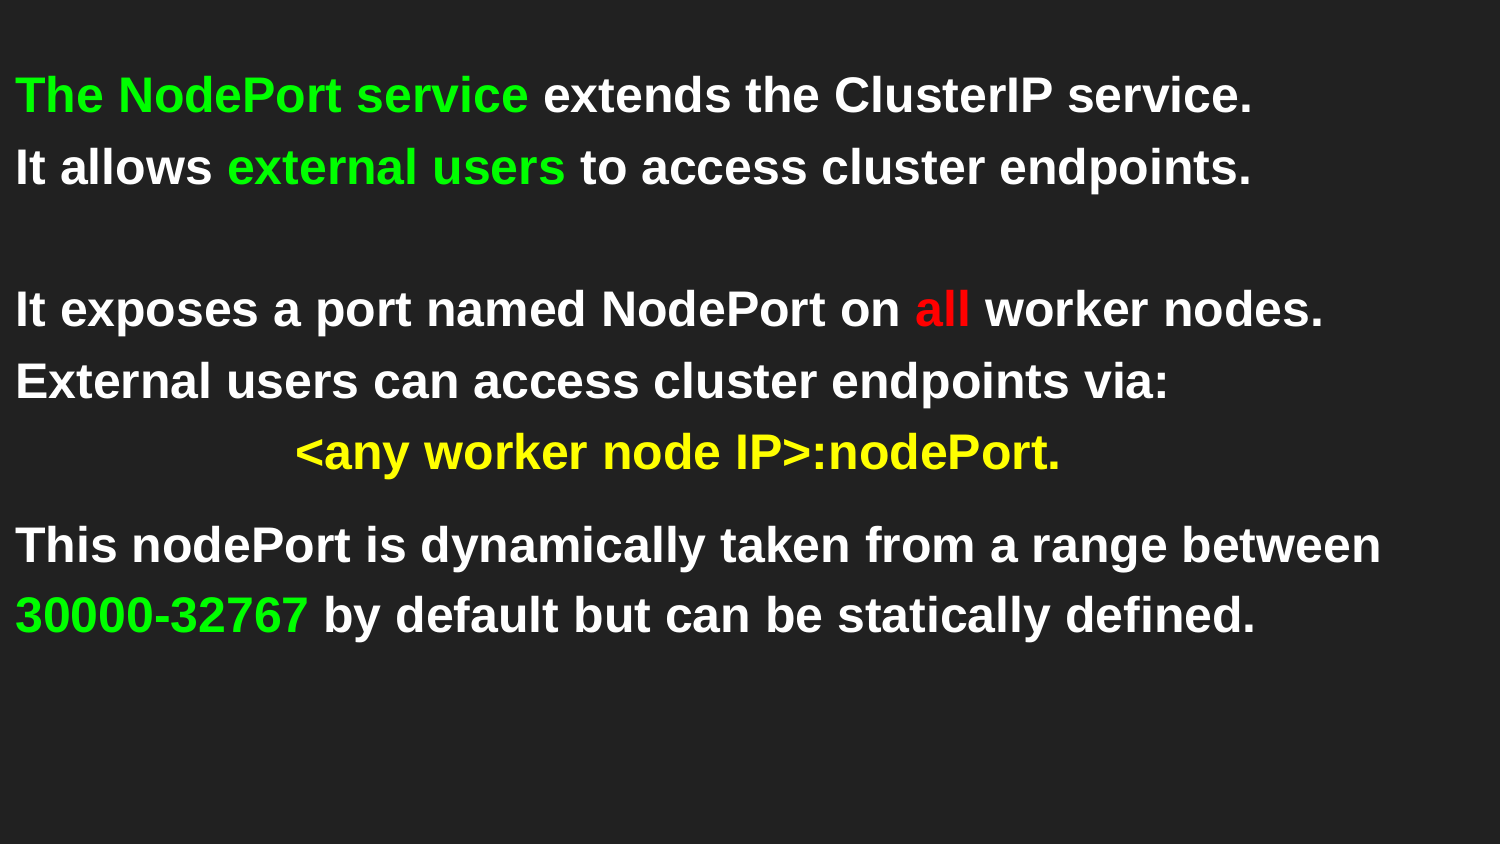

The NodePort service extends the ClusterIP service.
It allows external users to access cluster endpoints.

It exposes a port named NodePort on all worker nodes. External users can access cluster endpoints via:
                    <any worker node IP>:nodePort.
This nodePort is dynamically taken from a range between 30000-32767 by default but can be statically defined.